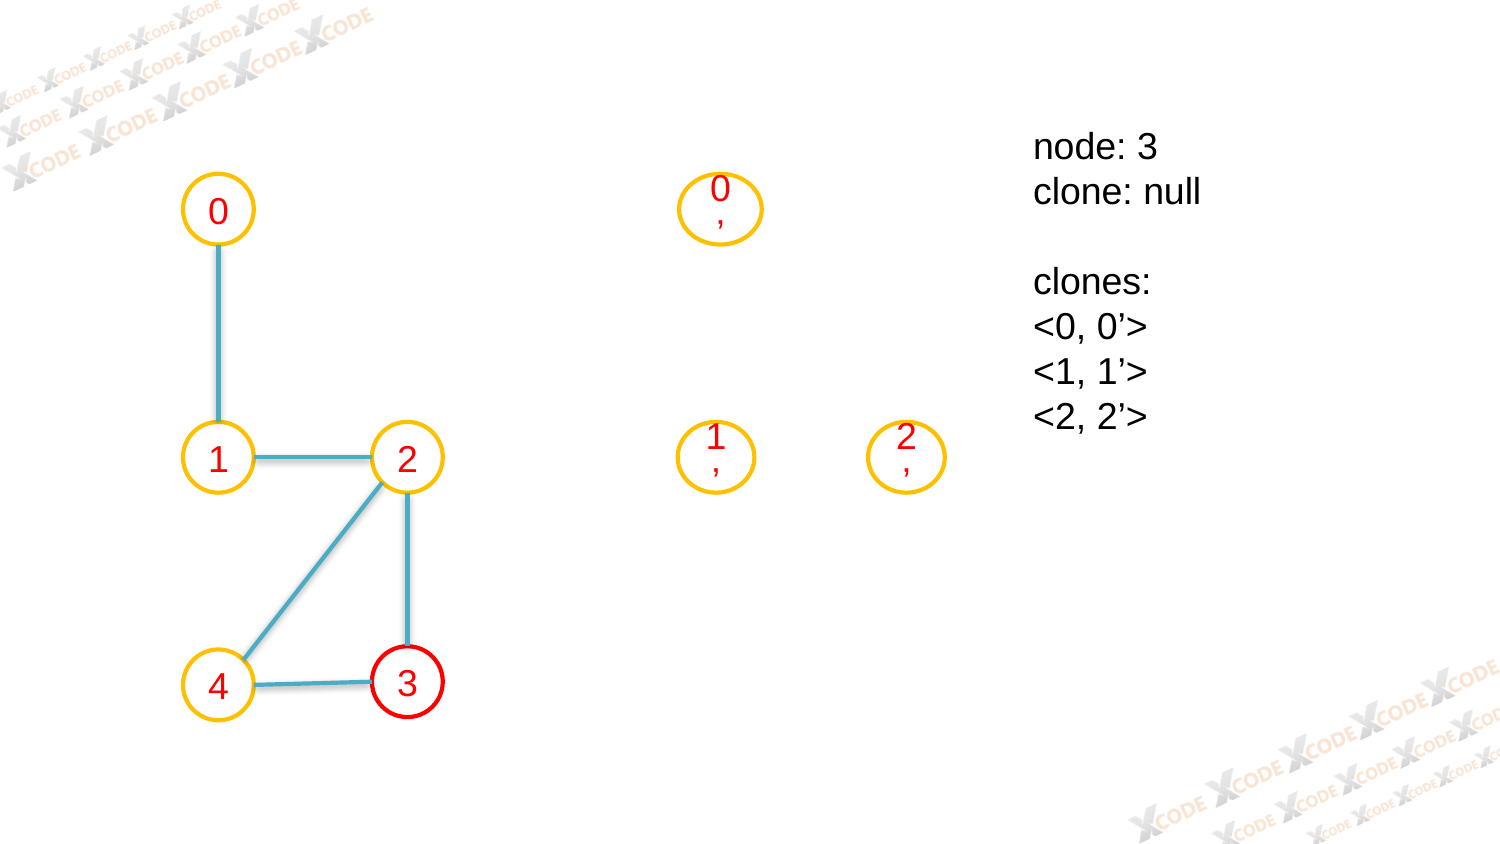

node: 3
clone: null

clones:
<0, 0’>
<1, 1’>
<2, 2’>
0
0’
1
2
1’
2’
3
4